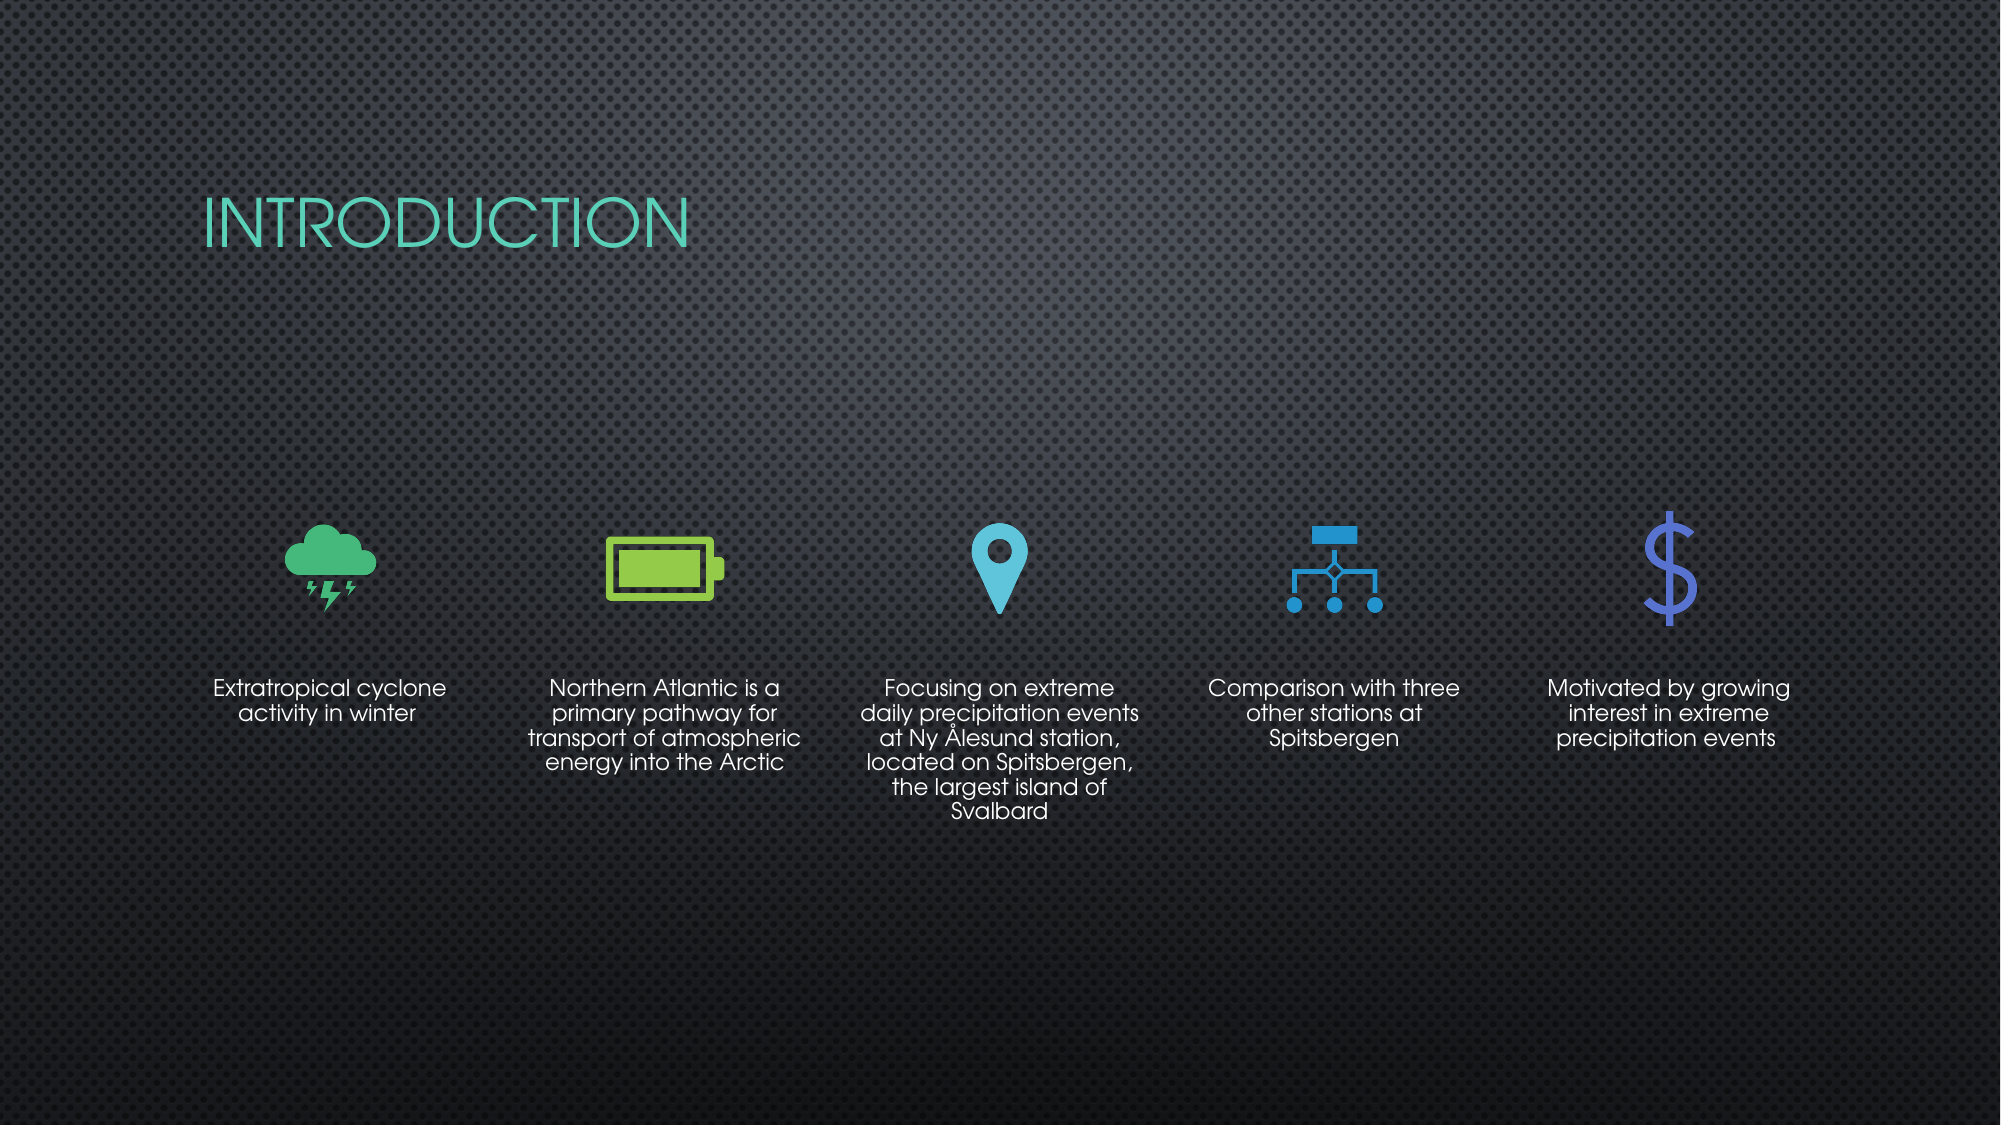

# Introduction
Extratropical cyclone activity in winter
Northern Atlantic is a primary pathway for transport of atmospheric energy into the Arctic
Focusing on extreme daily precipitation events at Ny Ålesund station, located on Spitsbergen, the largest island of Svalbard
Comparison with three other stations at Spitsbergen
Motivated by growing interest in extreme precipitation events